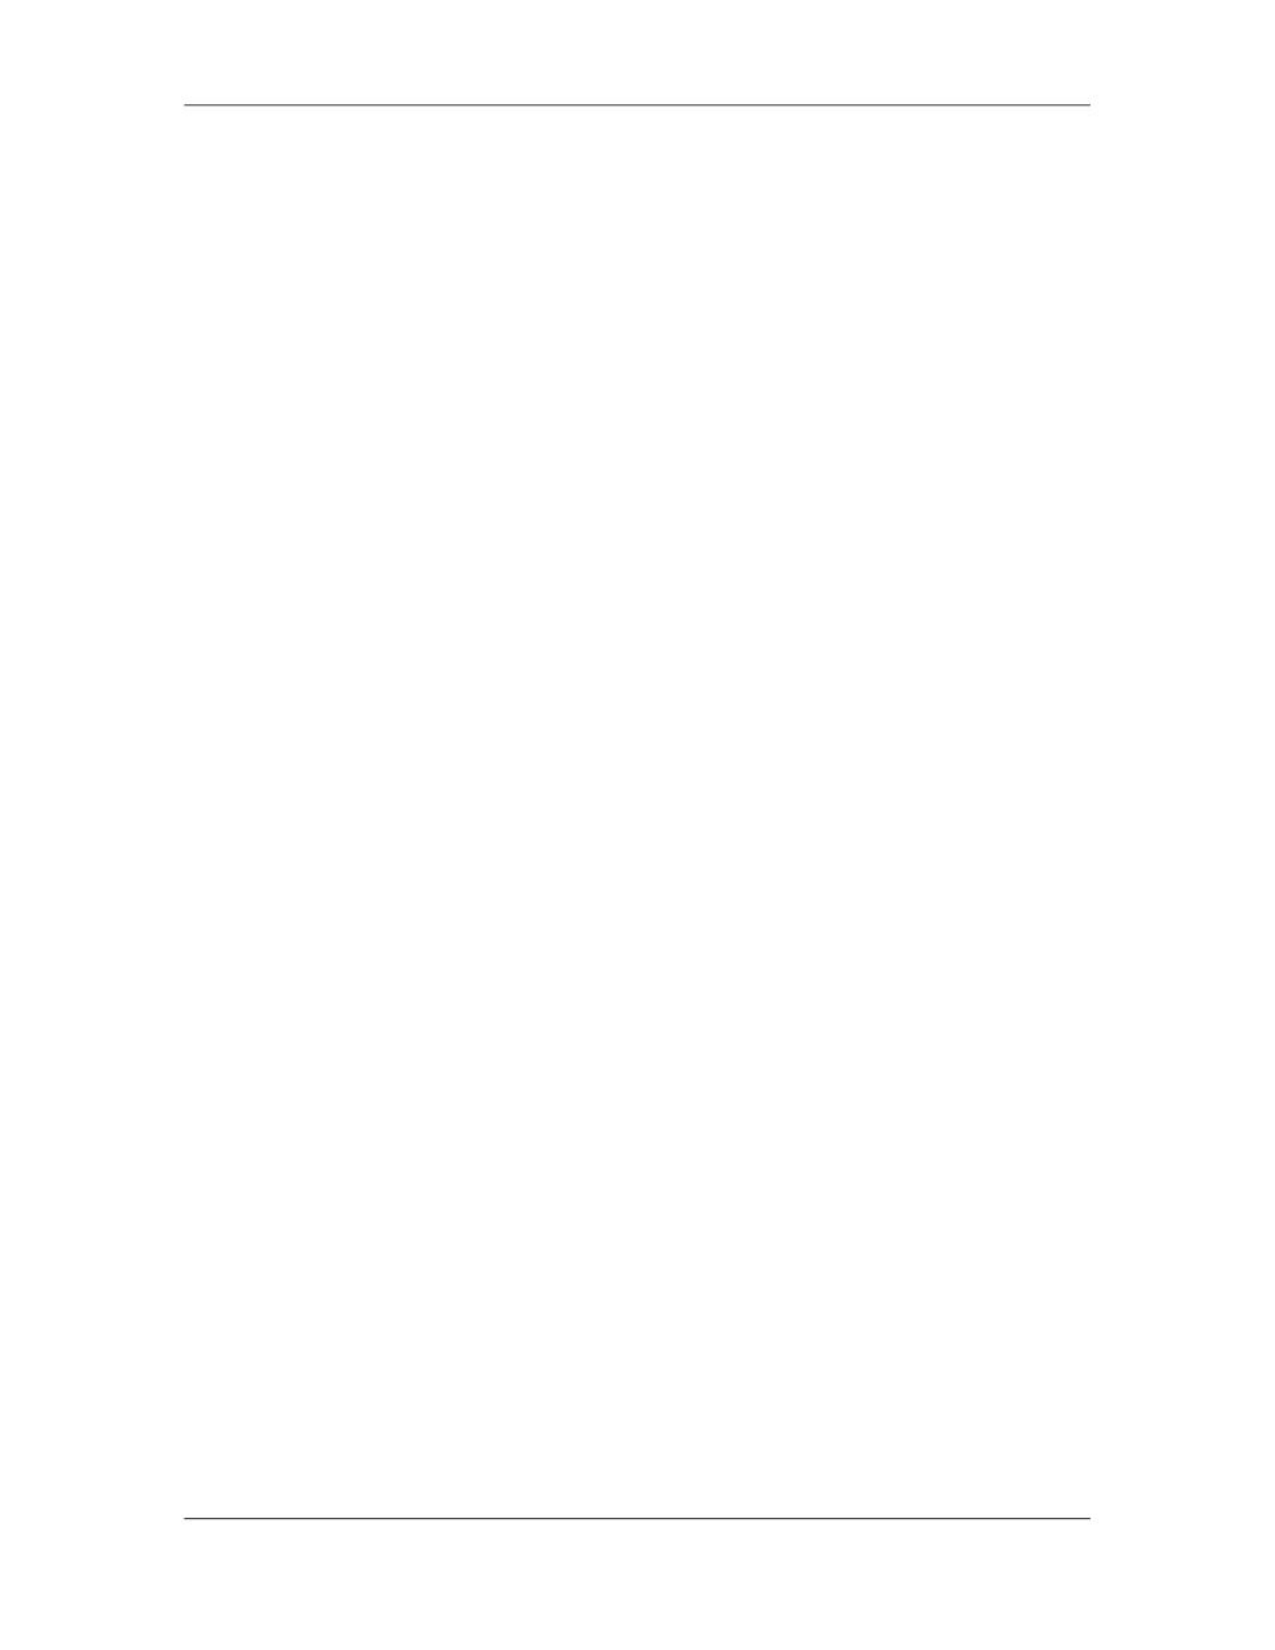

Software Project Management (CS615)

																																																																											planner performs a classic cost/benefit analysis. If risk aversion steps for high turnover, it

																																																																											will increase both project cost and duration by an estimated 15 percent, but the
																																																																											predominant cost factor is "backup," management may decide not to implement this step.

																																																																											On the other hand, if the risk aversion steps are projected to' increase costs by 5 percent
																																																																											and duration by only 3 percent management will likely put all into place.

																																																																											For a large project, 30 or 40 risks may be identified. If between three and seven risk

																																																																											management steps are identified for each, risk management may become a project in
																																																																											itself! For this reason, we adapt the Pareto 80-20 rule to software risk. Experience

																																																																											indicates that 80 percent of the overall project risk (i.e., 80 percent of the potential for
																																																																											project failure) can be accounted for by only 20 percent of the identified risks. The work

																																																																											performed during earlier risk analysis steps will help the planner to determine which of
																																																																											the risks reside in that 20 percent (e.g., risks that lead to the highest risk exposure. For

																																																																											this reason, some of the risks identified, assessed, and projected may not make it into the
																																																																											RMMM plan - they don't fall into the critical 20 percent (the risks with highest project

																																																																											priority).

																																																																											6.7		SAFETY RISKS AND HAZARDS

																																																																											Risk is not limited to the software project itself. Risks can occur after the software has
																																																																											been successfully developed and delivered to the customer. These risks are typically

																																																																											associated with the consequences of software failure in the field.

																																																																											In the early days of computing, there was reluctance to use computers (and soft- ware) to
																																																																											control safety critical processes such as nuclear reactors, aircraft flight control, weapons

																																																																											systems, and large-scale industrial processes. Although the probability .of failure of a
																																																																											well-engineered system was small, an undetected fault in a computer- based control or

																																																																											monitoring system could result in enormous economic damage or, worse, significant
																																																																											human injury or loss of life. But the cost and functional benefits of Computer-based

																																																																											control and monitoring far outweigh the risk. Today, computer hardware and software are
																																																																											used regularly to control safety critical systems.

																																																																											When software is used as part of a control system, complexity can increase by an order of

																																																																											magnitude or more. Subtle design faults induced by human error-some- thing that can be
																																																																											uncovered and eliminated in hardware-based conventional control-become much more

																																																																											difficult to uncover when software is used.

																																																																											Software safety and hazard analysis [LEV95] are software quality assurance activities
																																																																											(Chapter 8) that focus on the identification and assessment of potential hazards that may

																																																																											affect software negatively and cause an entire system to fail. If hazards can be identified
																																																																											early in the software engineering process, software design features can be specified that

																																																																											will either eliminate or control potential hazards.

																																																																											6.8 THE RMMM PLAN

																																																																																						                                                                                                                                 328

																																																																																																																																																																																						© Copyright Virtual University of Pakistan